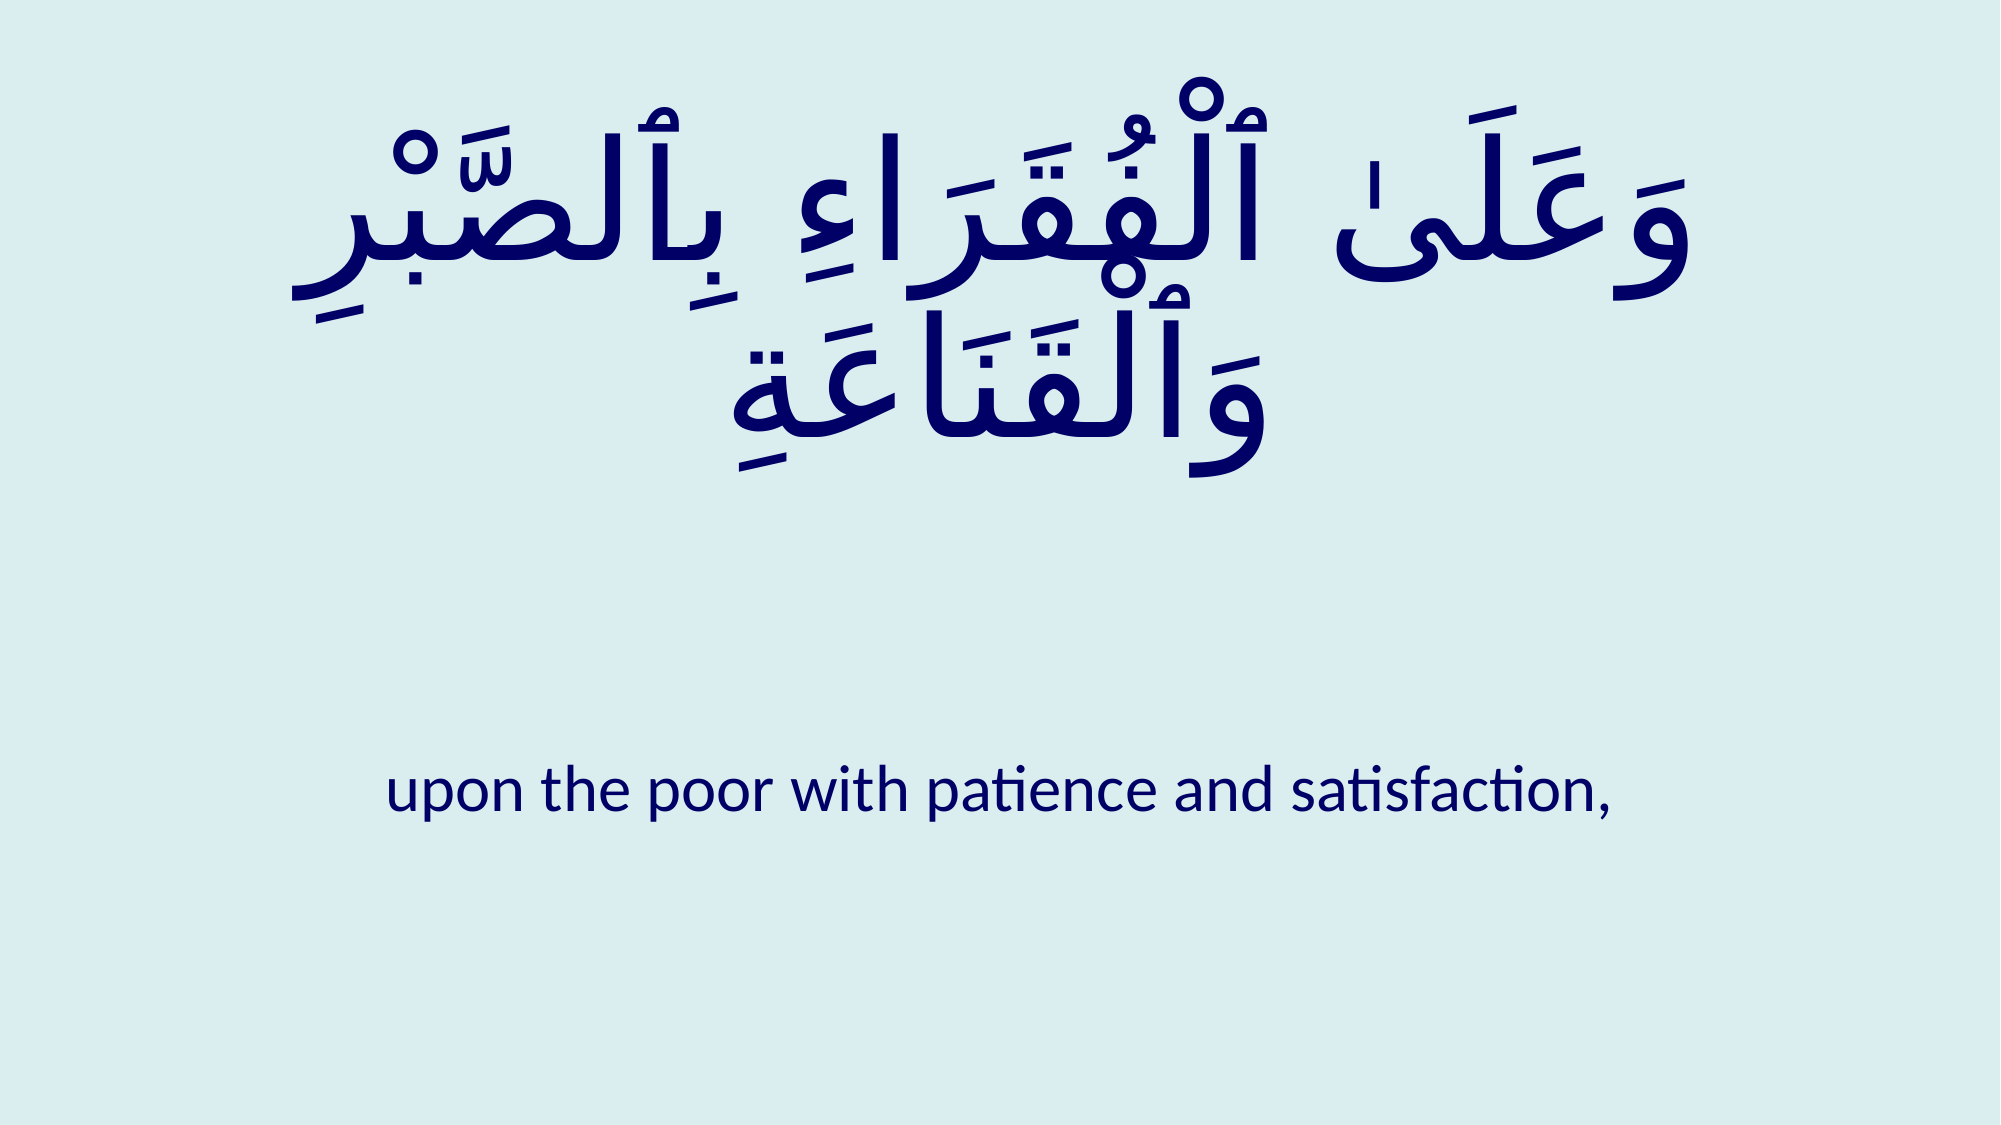

# وَعَلَىٰ ٱلْفُقَرَاءِ بِٱلصَّبْرِ وَٱلْقَنَاعَةِ
upon the poor with patience and satisfaction,